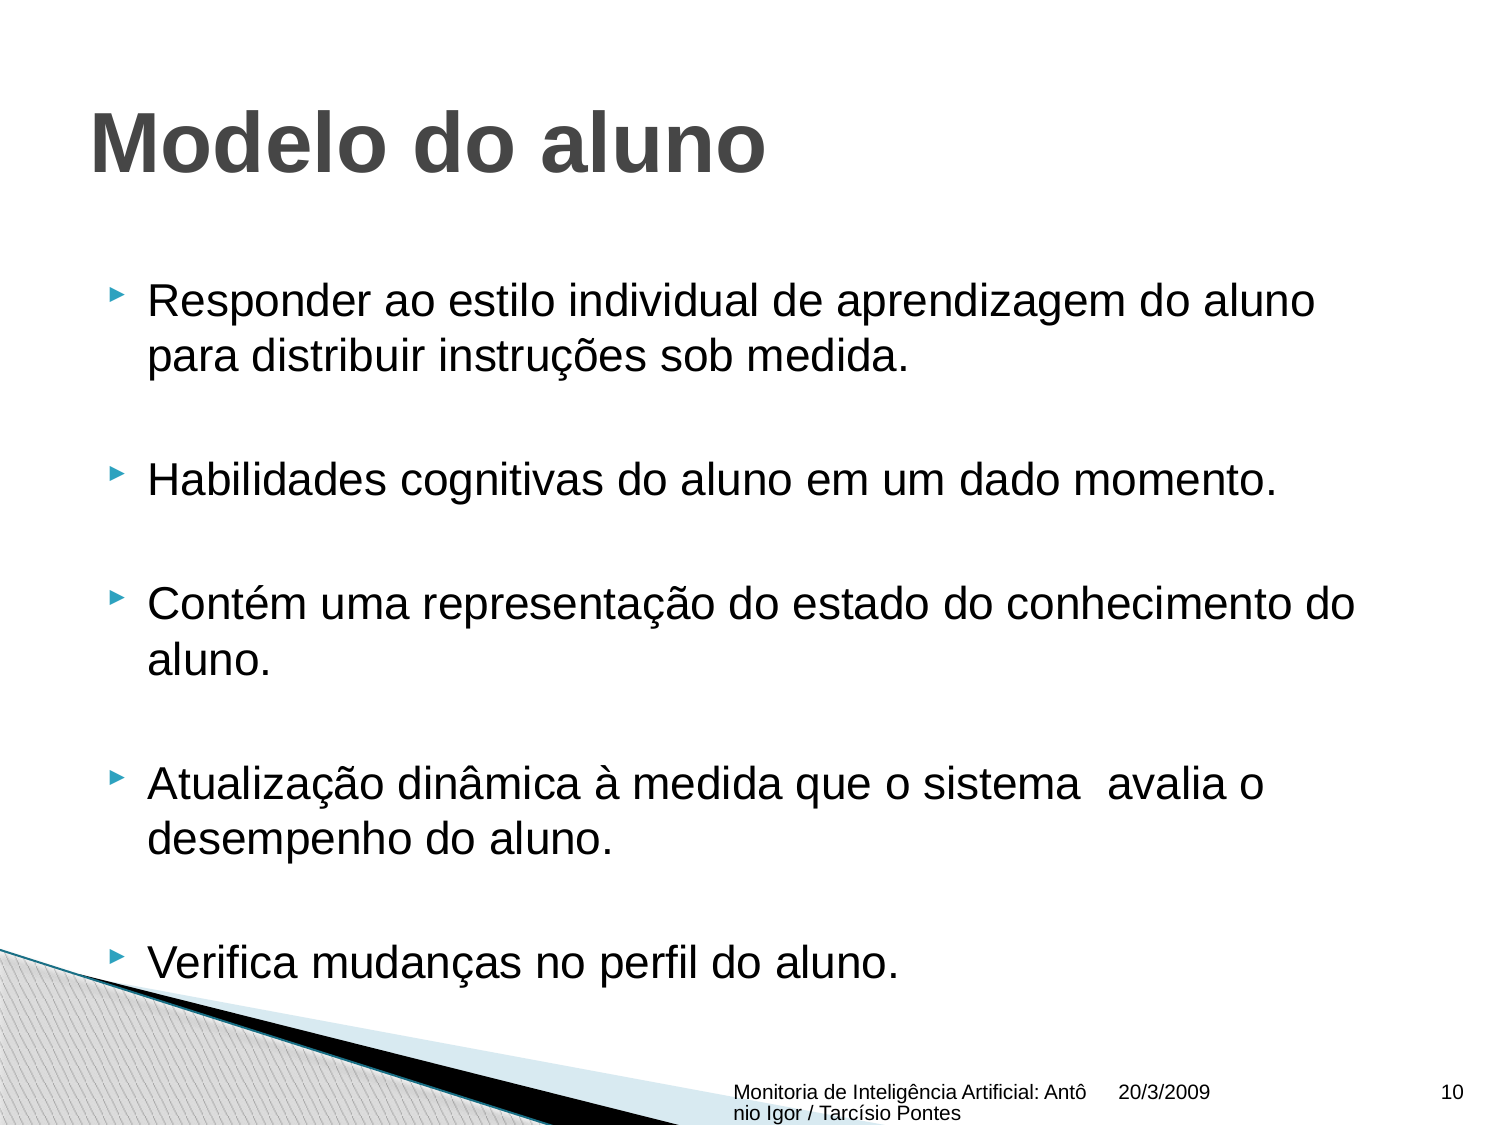

# Modelo do aluno
Responder ao estilo individual de aprendizagem do aluno para distribuir instruções sob medida.

Habilidades cognitivas do aluno em um dado momento.

Contém uma representação do estado do conhecimento do aluno.

Atualização dinâmica à medida que o sistema  avalia o desempenho do aluno.

Verifica mudanças no perfil do aluno.
Monitoria de Inteligência Artificial: Antônio Igor / Tarcísio Pontes
20/3/2009
10